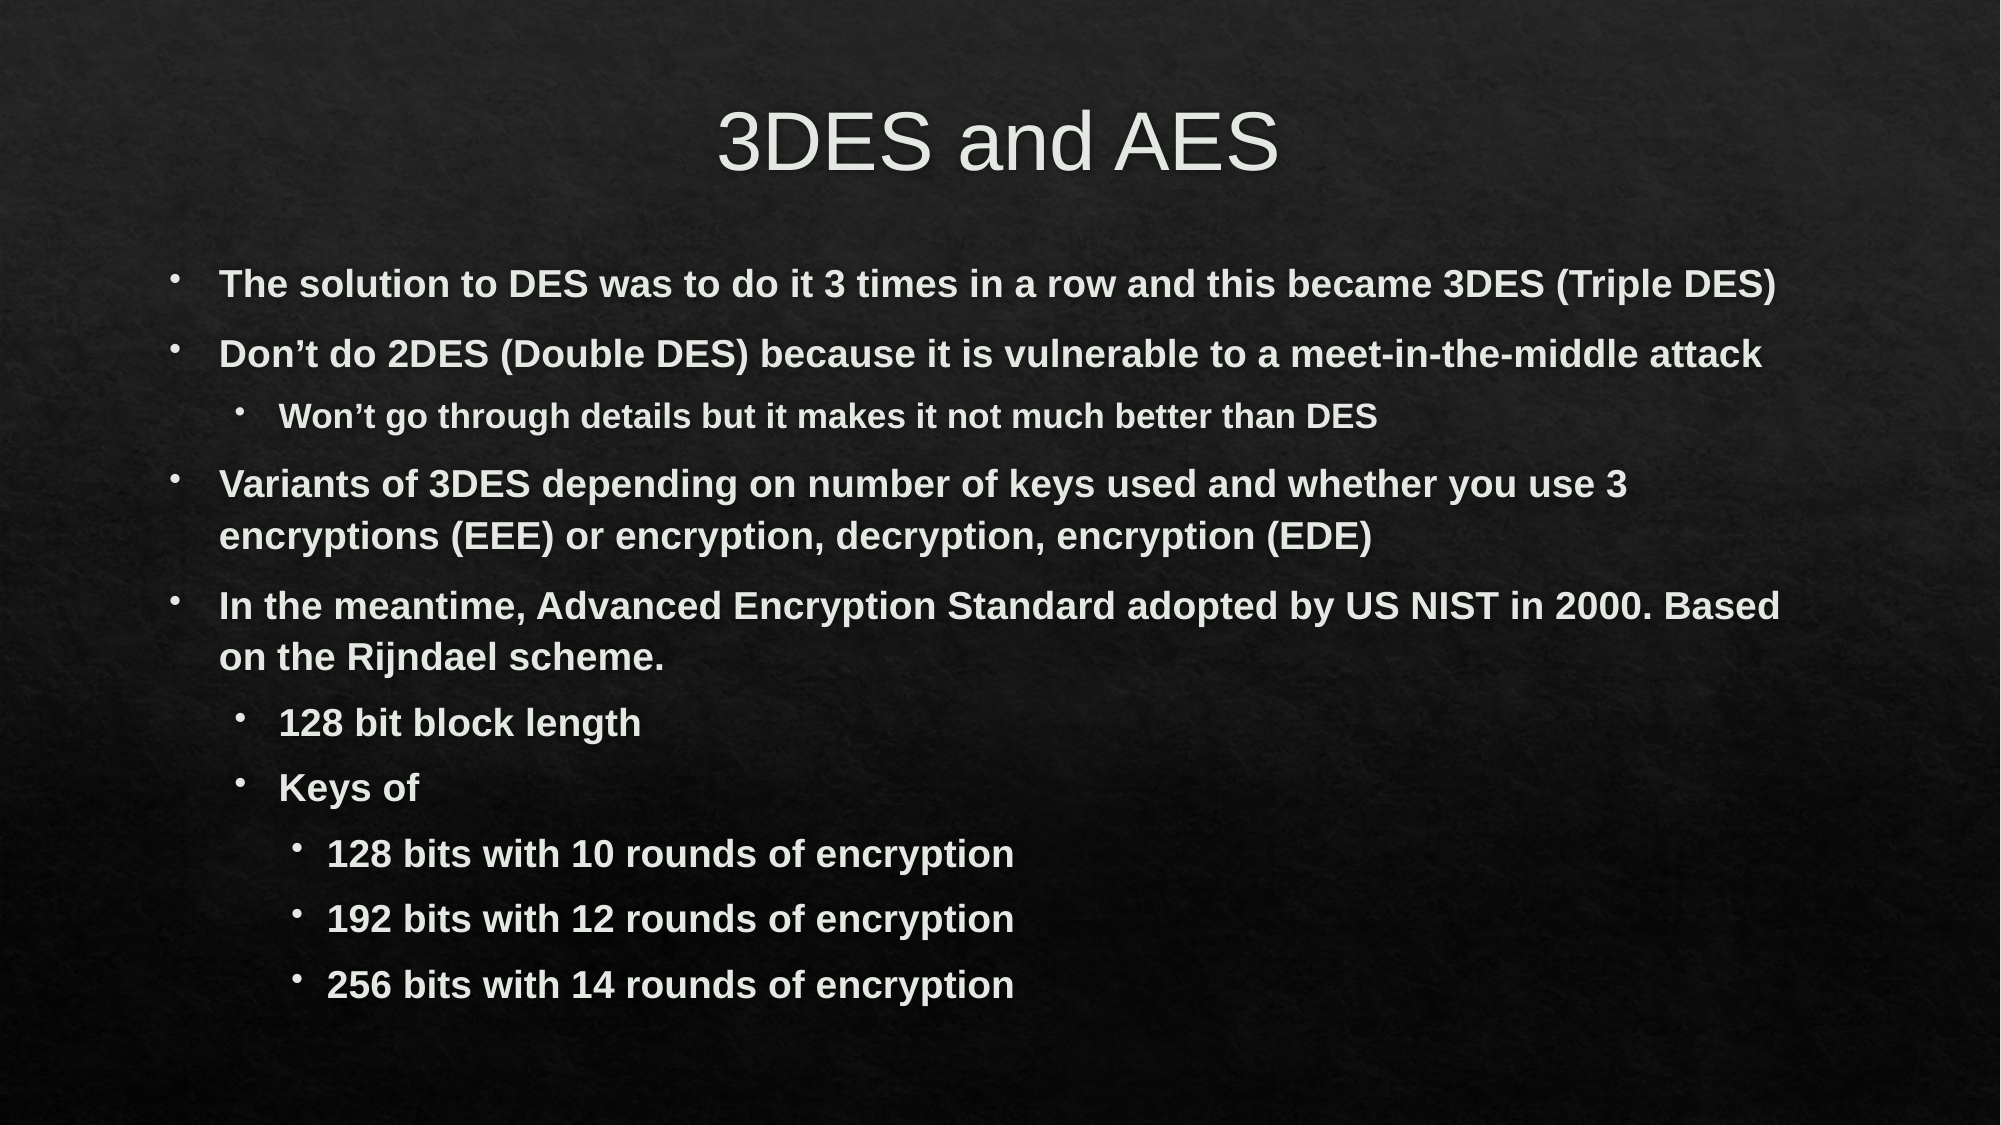

# 3DES and AES
The solution to DES was to do it 3 times in a row and this became 3DES (Triple DES)
Don’t do 2DES (Double DES) because it is vulnerable to a meet-in-the-middle attack
Won’t go through details but it makes it not much better than DES
Variants of 3DES depending on number of keys used and whether you use 3 encryptions (EEE) or encryption, decryption, encryption (EDE)
In the meantime, Advanced Encryption Standard adopted by US NIST in 2000. Based on the Rijndael scheme.
128 bit block length
Keys of
128 bits with 10 rounds of encryption
192 bits with 12 rounds of encryption
256 bits with 14 rounds of encryption